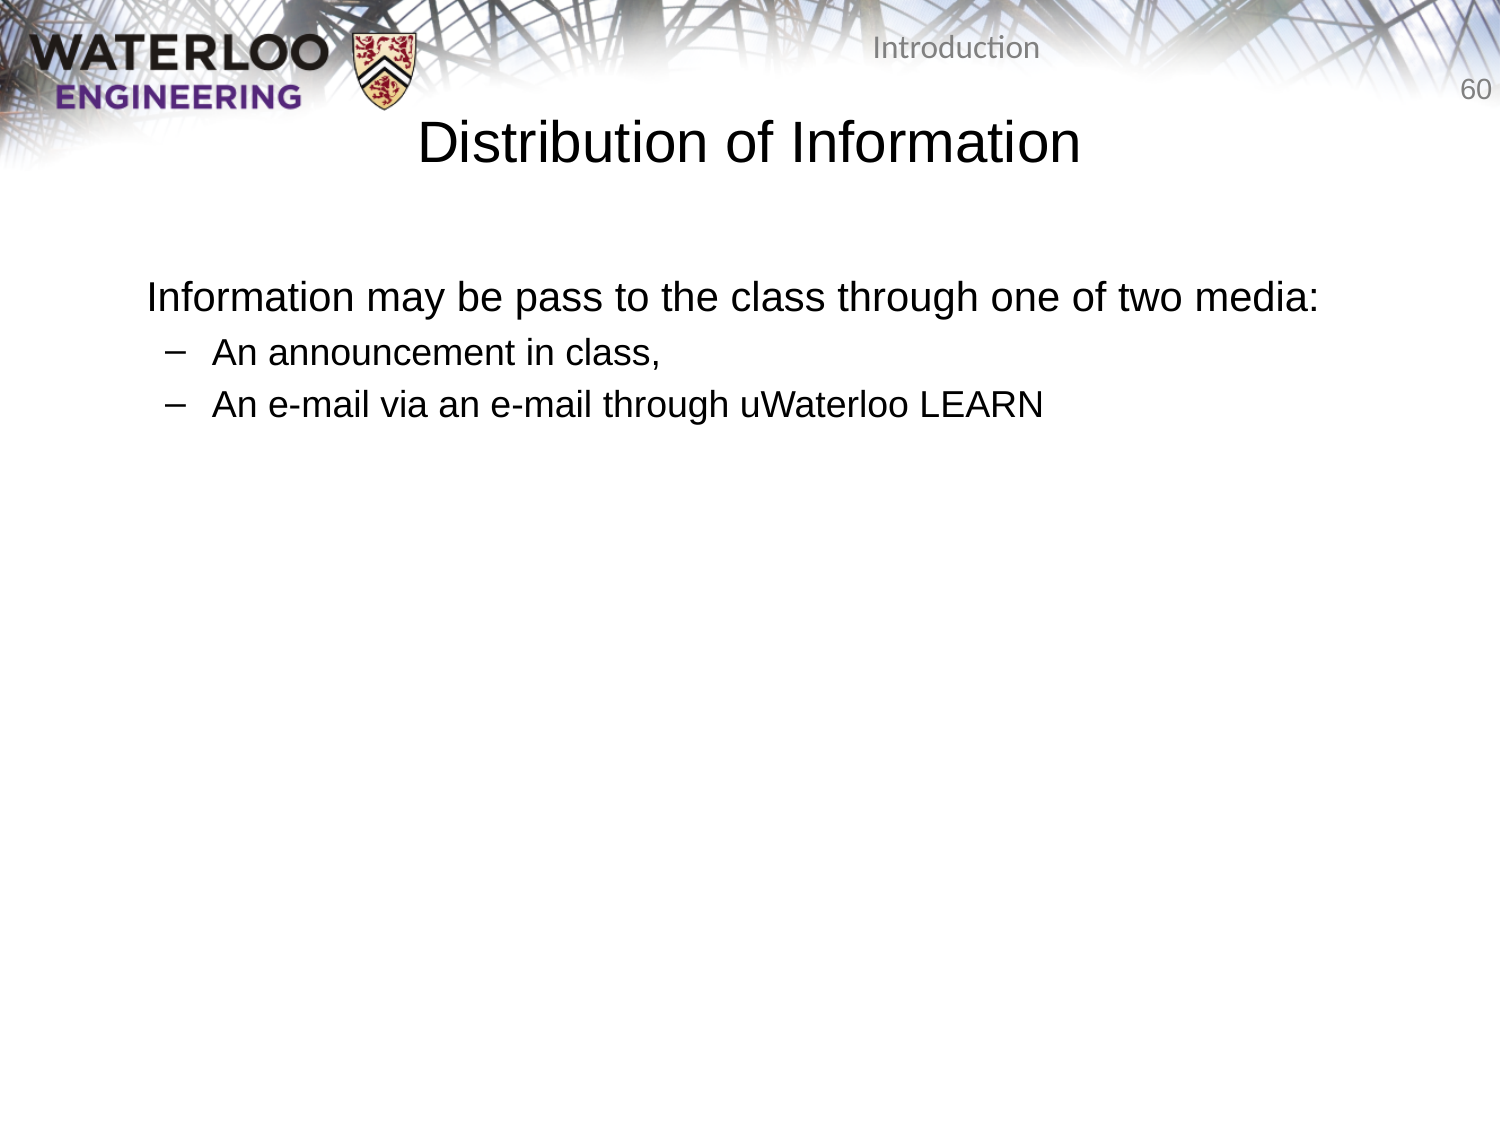

# Distribution of Information
Information may be pass to the class through one of two media:
An announcement in class,
An e-mail via an e-mail through uWaterloo LEARN